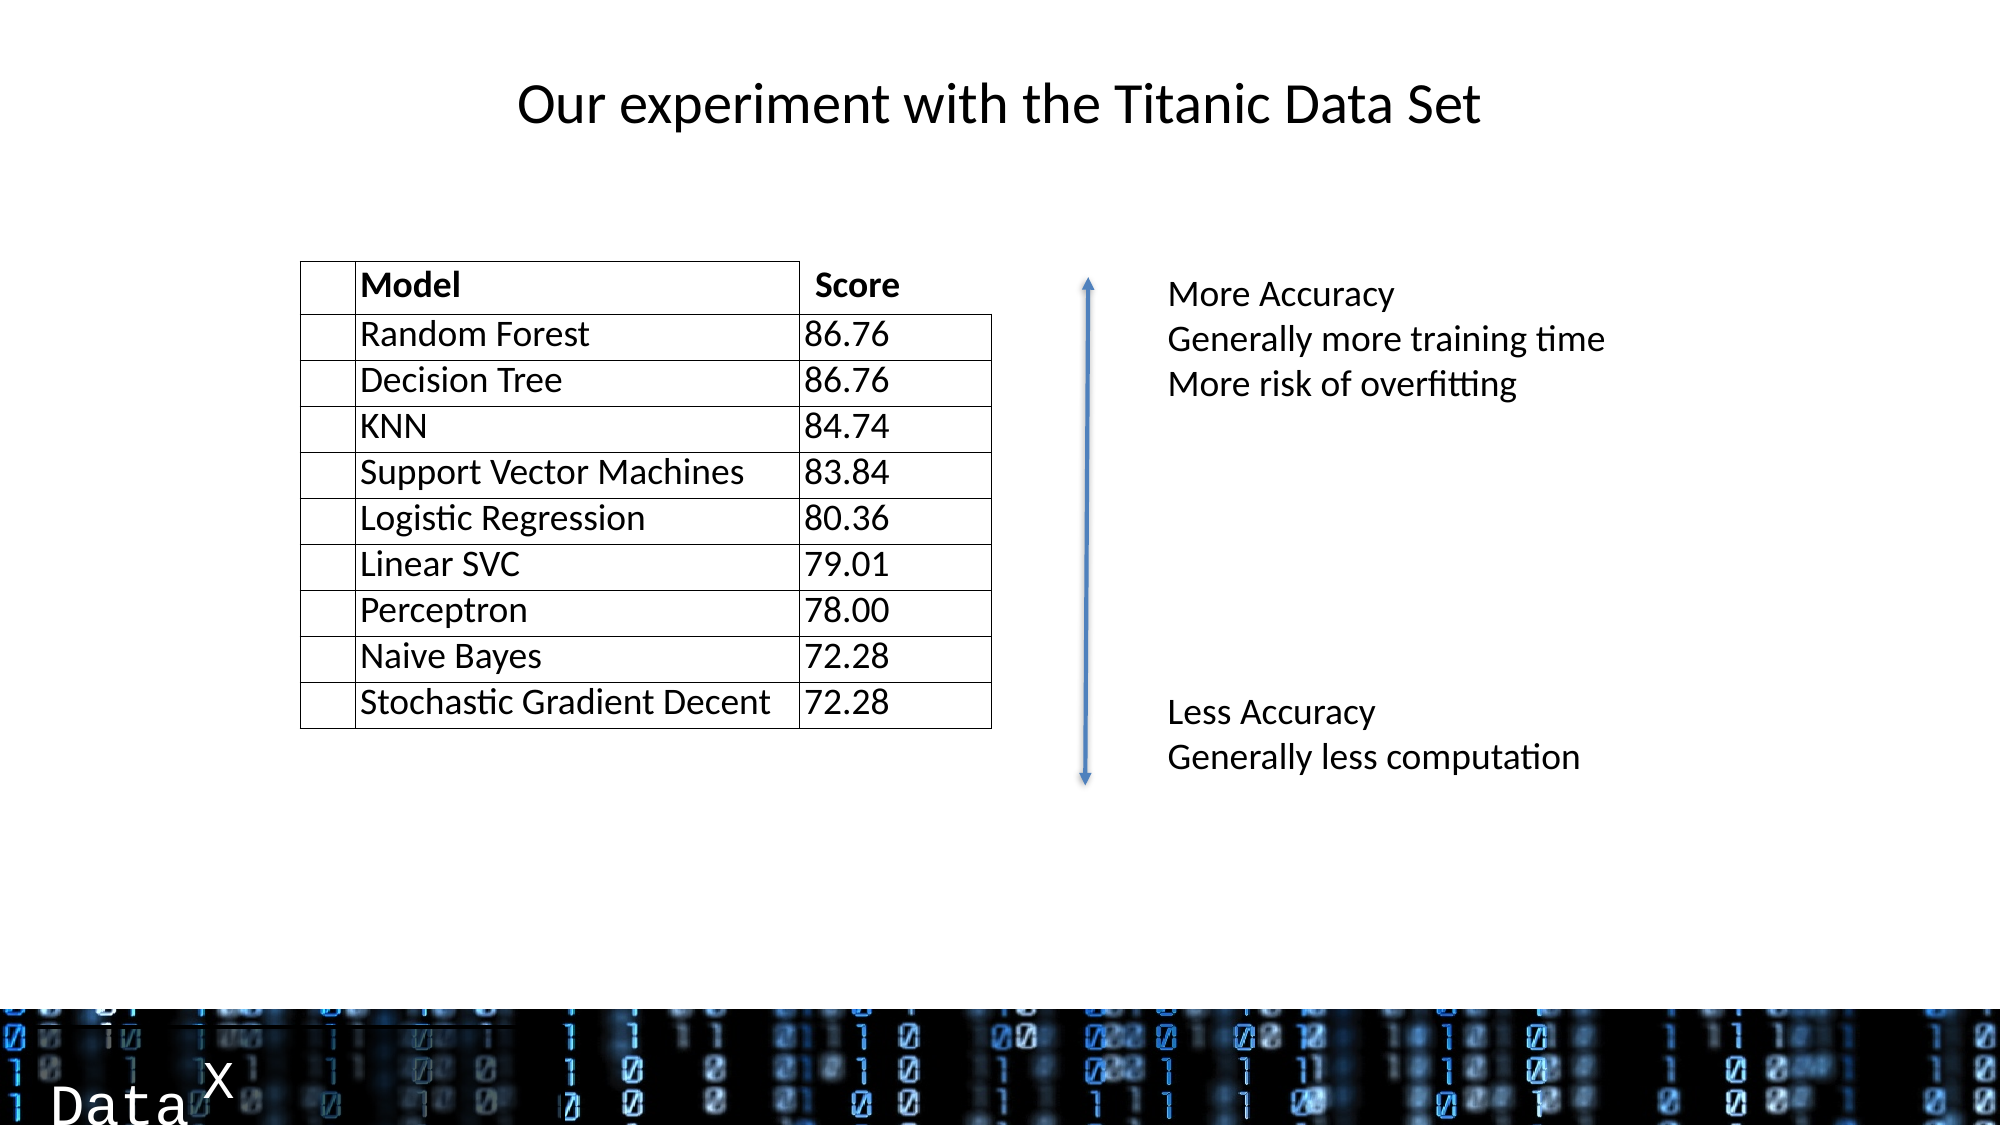

# Our experiment with the Titanic Data Set
|  | Model | Score |
| --- | --- | --- |
|  | Random Forest | 86.76 |
|  | Decision Tree | 86.76 |
|  | KNN | 84.74 |
|  | Support Vector Machines | 83.84 |
|  | Logistic Regression | 80.36 |
|  | Linear SVC | 79.01 |
|  | Perceptron | 78.00 |
|  | Naive Bayes | 72.28 |
|  | Stochastic Gradient Decent | 72.28 |
More Accuracy
Generally more training time
More risk of overfitting
Less Accuracy
Generally less computation